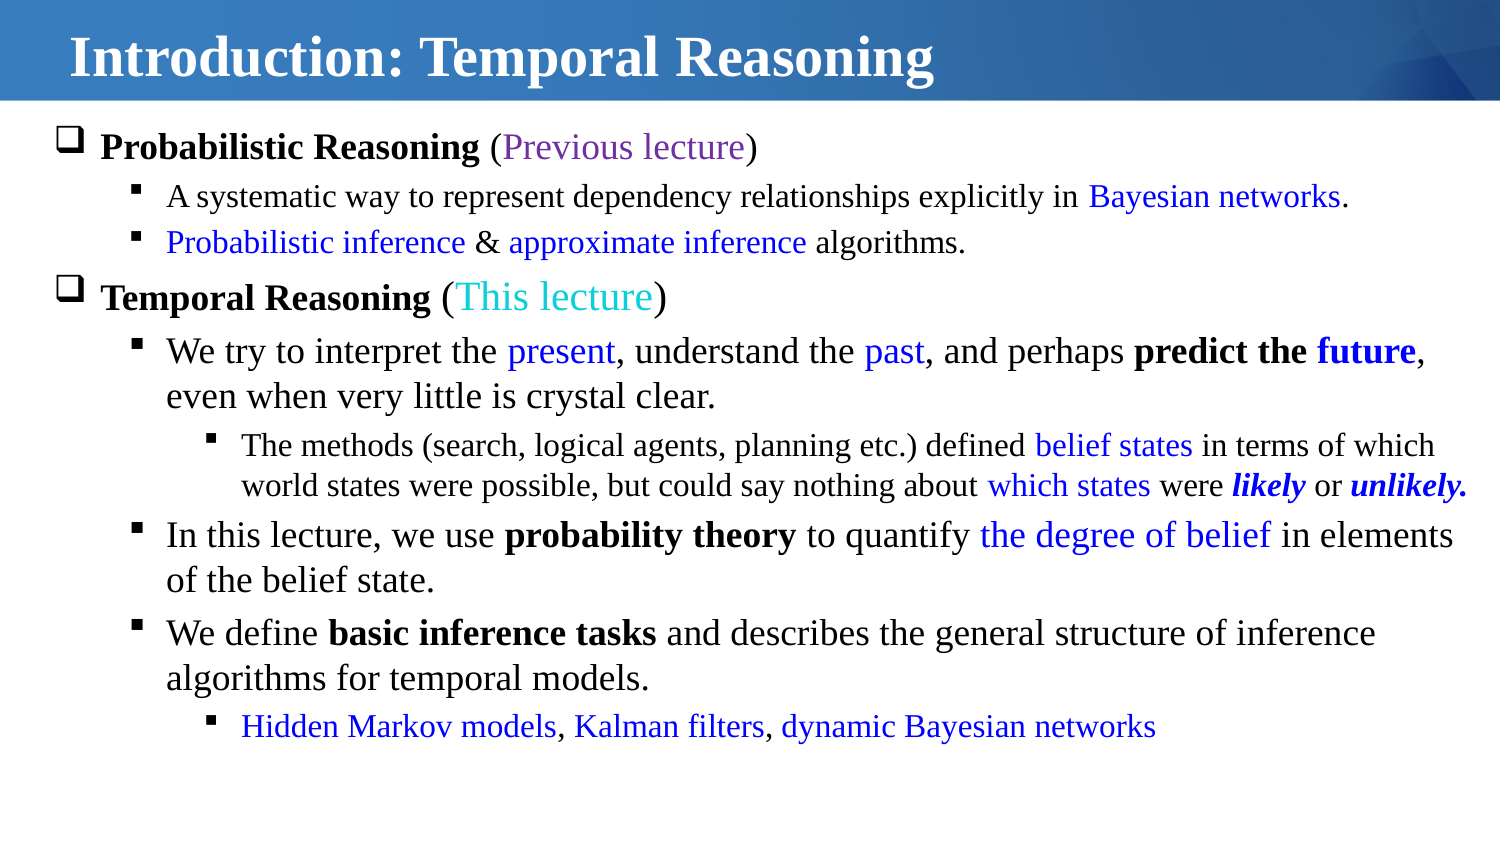

# Introduction: Temporal Reasoning
Probabilistic Reasoning (Previous lecture)
A systematic way to represent dependency relationships explicitly in Bayesian networks.
Probabilistic inference & approximate inference algorithms.
Temporal Reasoning (This lecture)
We try to interpret the present, understand the past, and perhaps predict the future, even when very little is crystal clear.
The methods (search, logical agents, planning etc.) defined belief states in terms of which world states were possible, but could say nothing about which states were likely or unlikely.
In this lecture, we use probability theory to quantify the degree of belief in elements of the belief state.
We define basic inference tasks and describes the general structure of inference algorithms for temporal models.
Hidden Markov models, Kalman filters, dynamic Bayesian networks